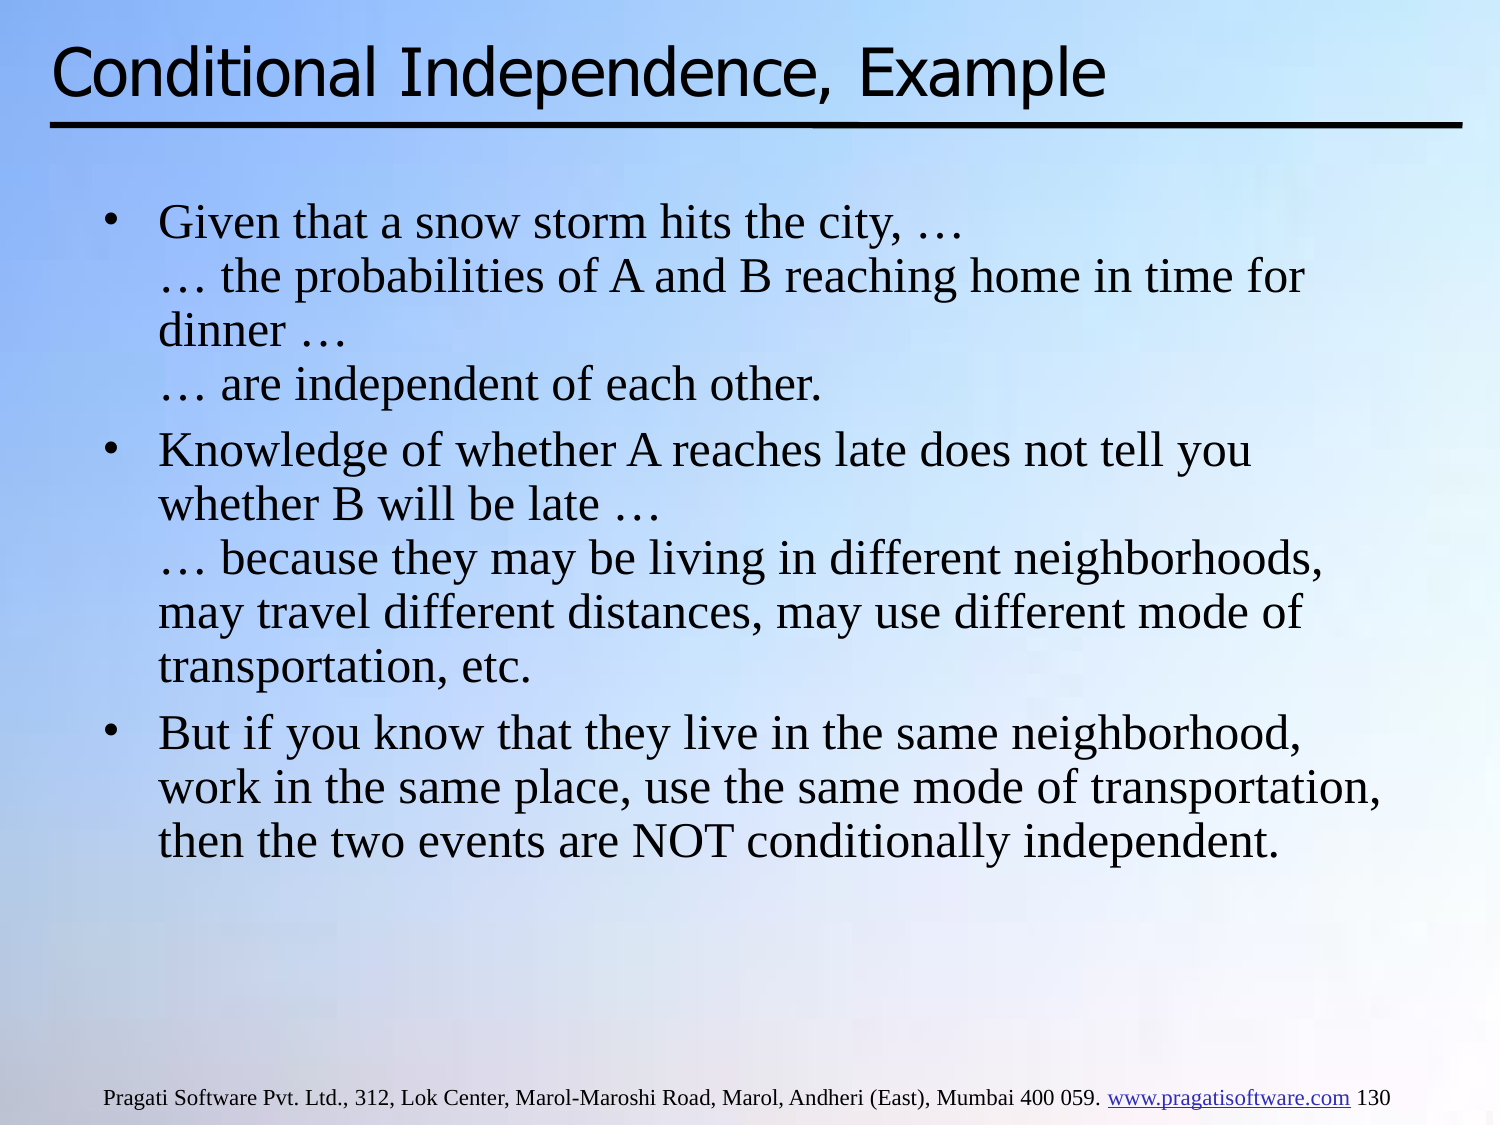

# Conditional Independence, Example
Given that a snow storm hits the city, …
… the probabilities of A and B reaching home in time for dinner …
… are independent of each other.
Knowledge of whether A reaches late does not tell you whether B will be late …
… because they may be living in different neighborhoods, may travel different distances, may use different mode of transportation, etc.
But if you know that they live in the same neighborhood, work in the same place, use the same mode of transportation, then the two events are NOT conditionally independent.